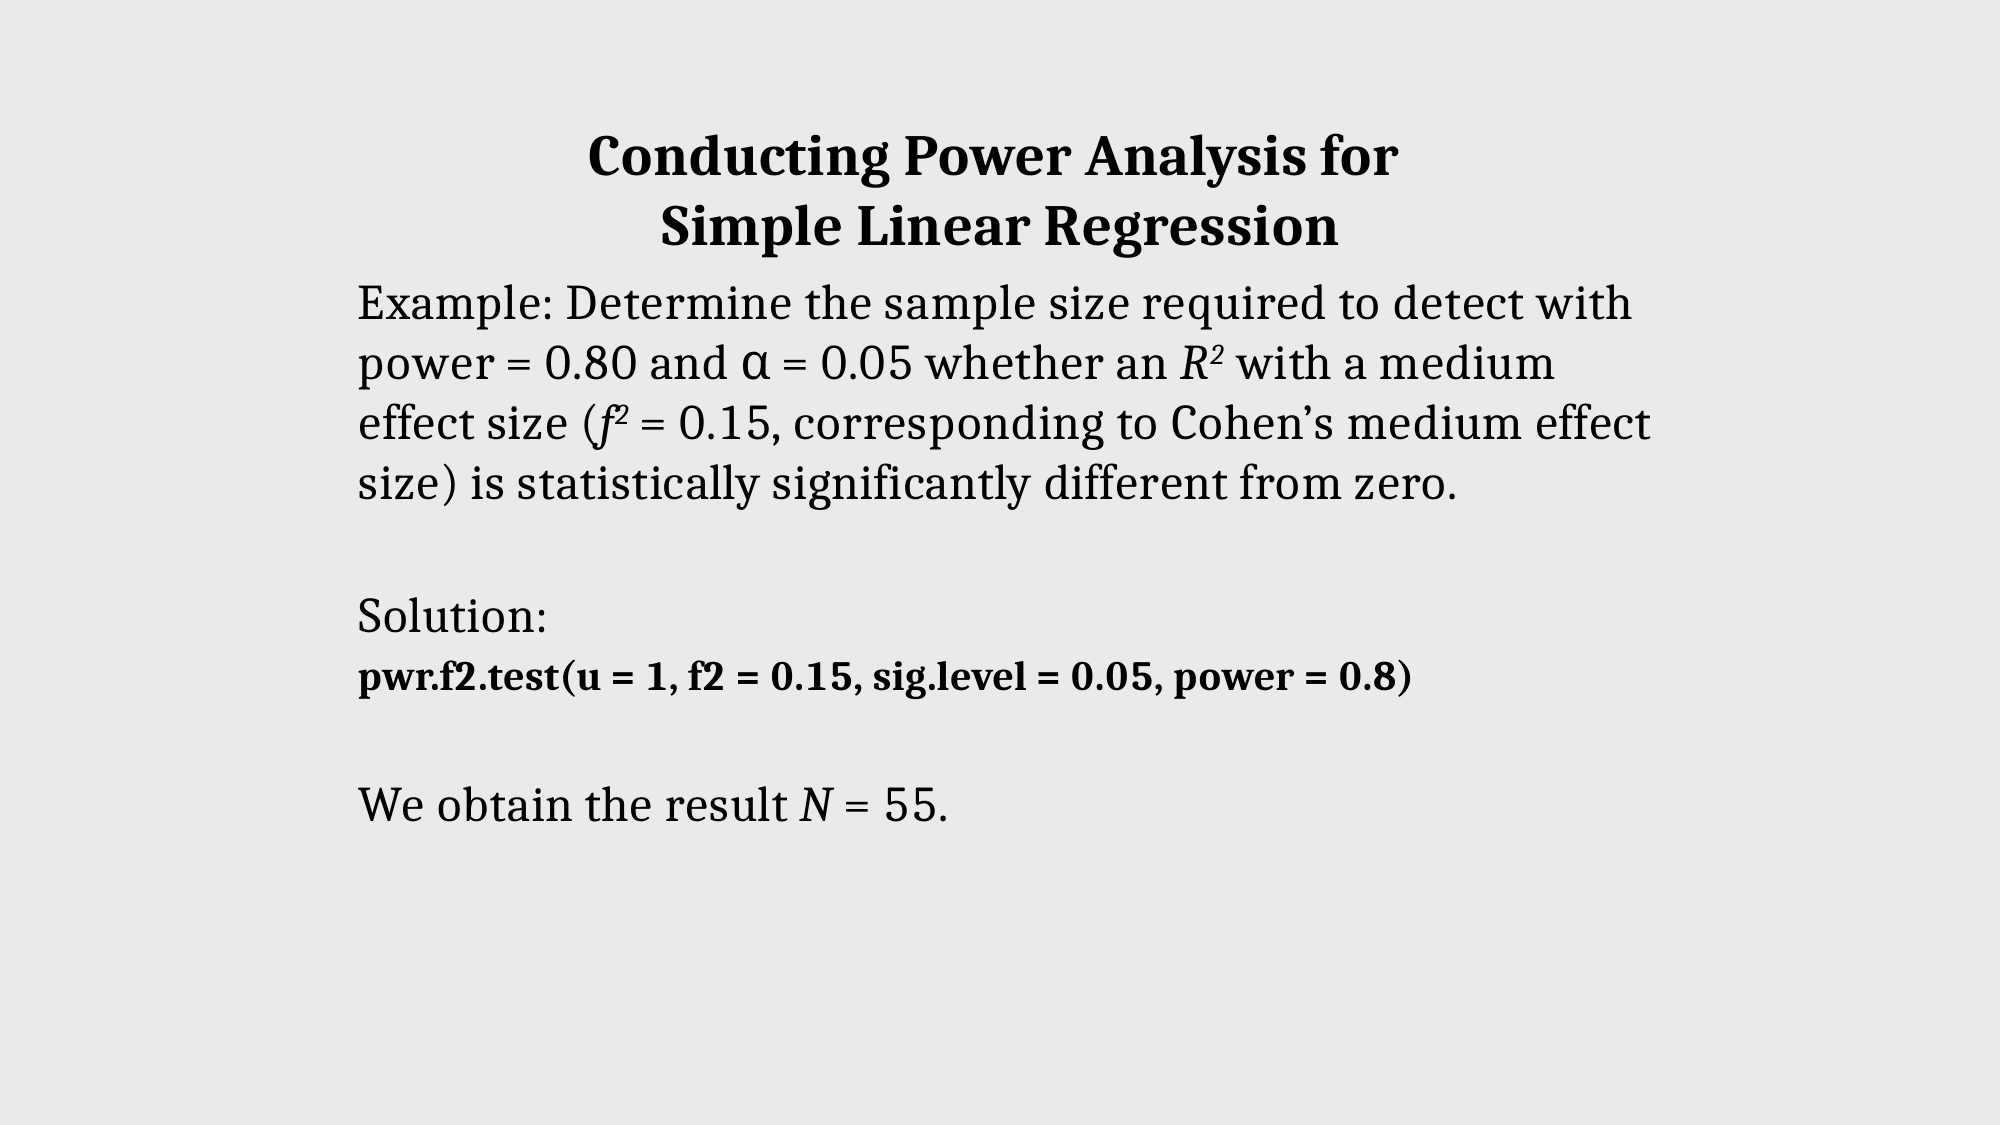

Conducting Power Analysis for
Simple Linear Regression
Example: Determine the sample size required to detect with power = 0.80 and α = 0.05 whether an R2 with a medium effect size (f2 = 0.15, corresponding to Cohen’s medium effect size) is statistically significantly different from zero.

Solution:
pwr.f2.test(u = 1, f2 = 0.15, sig.level = 0.05, power = 0.8)

We obtain the result N = 55.